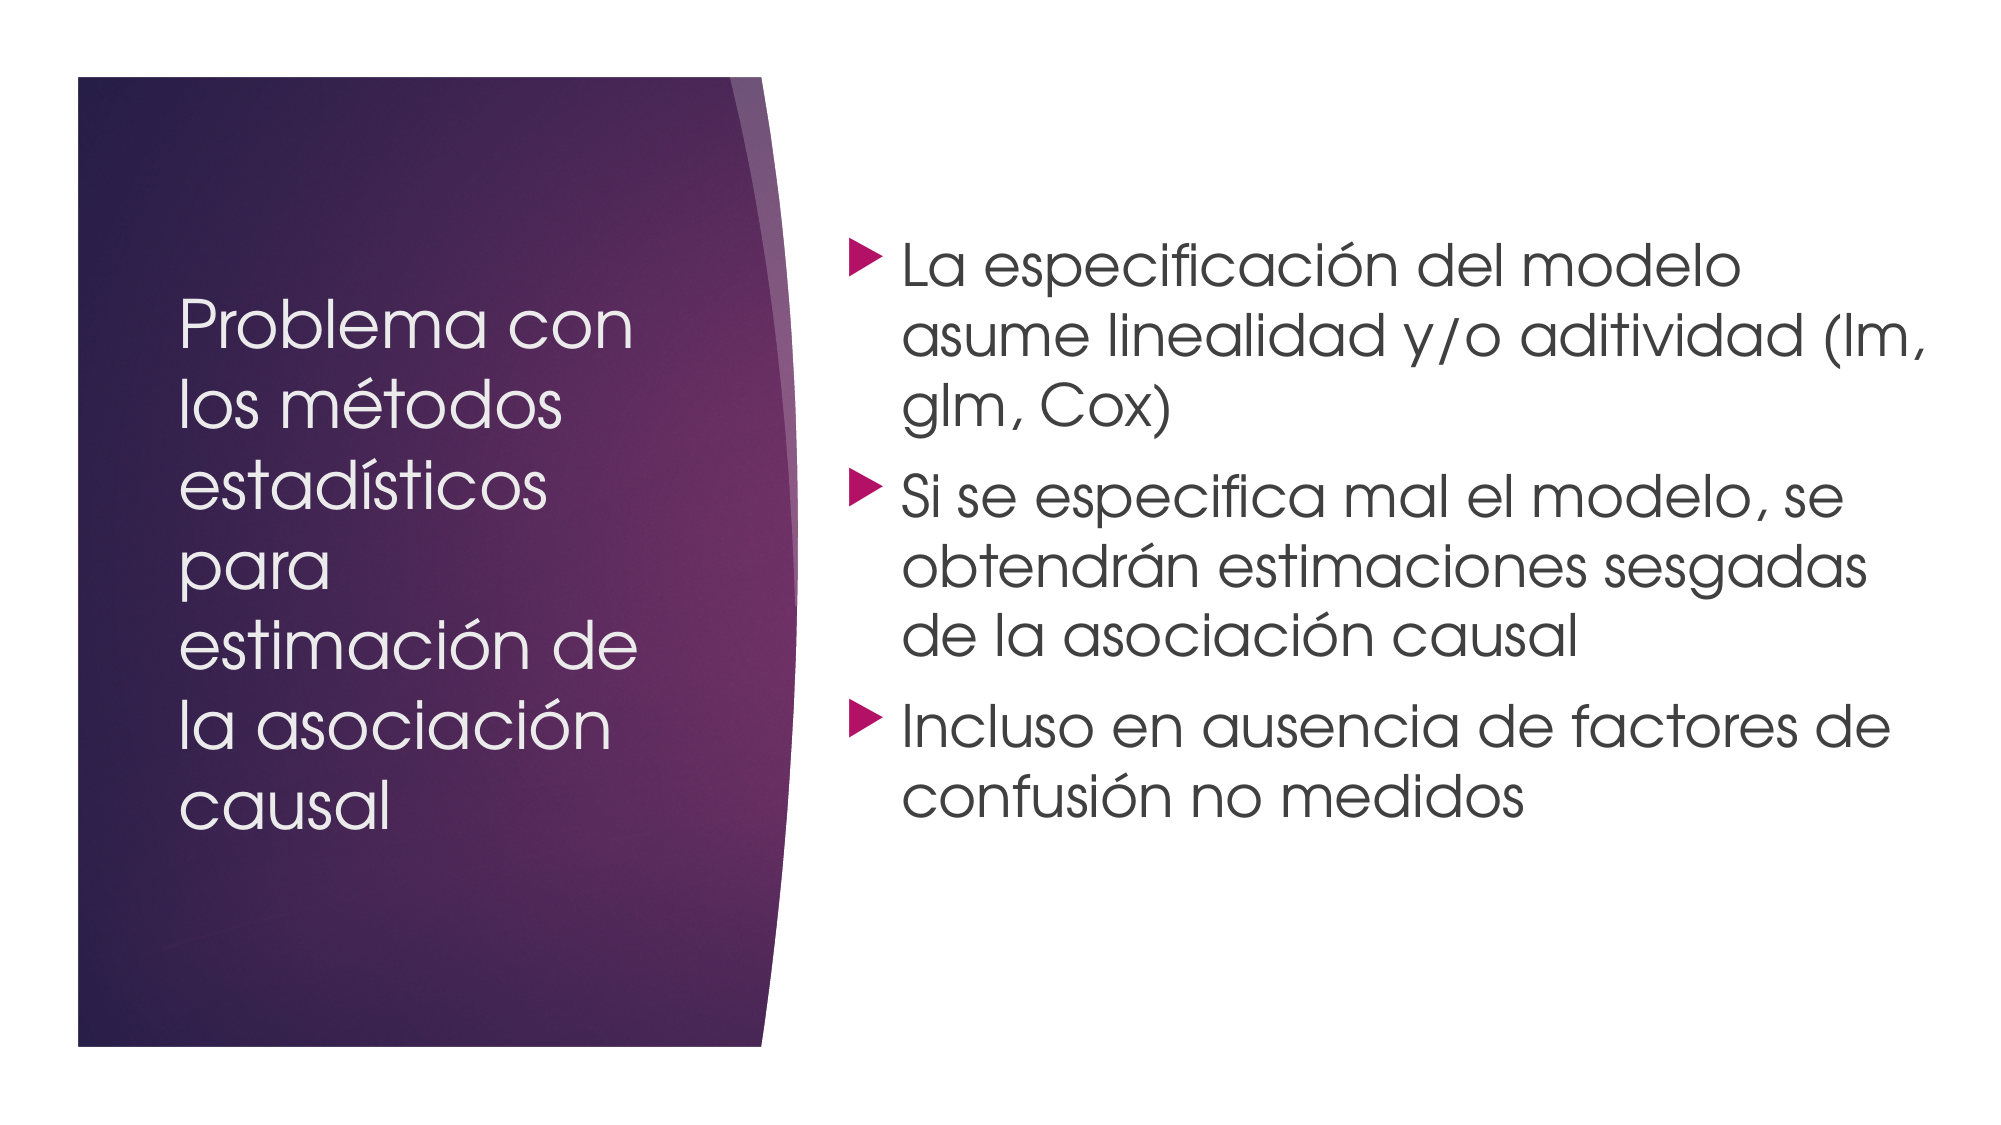

La especificación del modelo asume linealidad y/o aditividad (lm, glm, Cox)
Si se especifica mal el modelo, se obtendrán estimaciones sesgadas de la asociación causal
Incluso en ausencia de factores de confusión no medidos

# Problema con los métodos estadísticos para estimación de la asociación causal